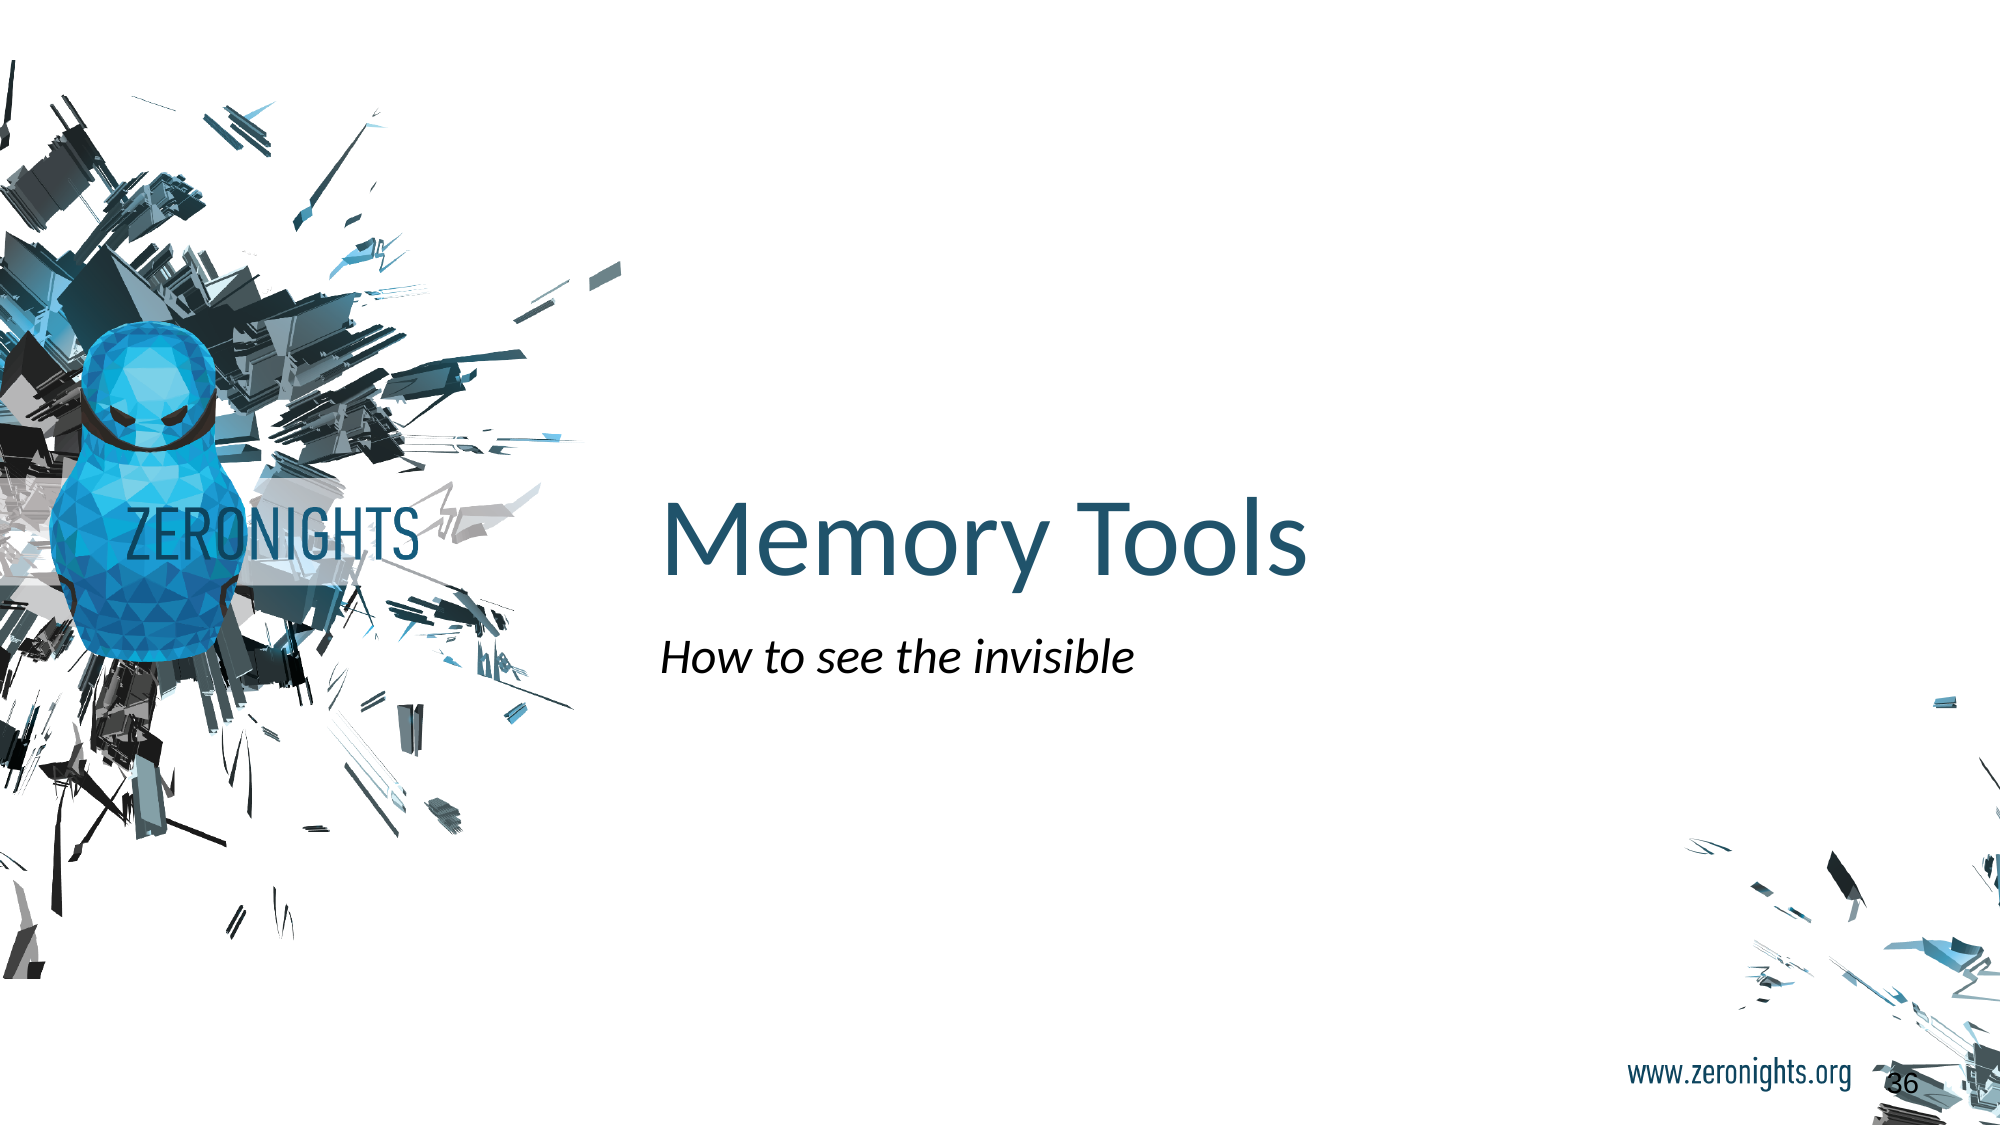

# Memory Tools
How to see the invisible
36